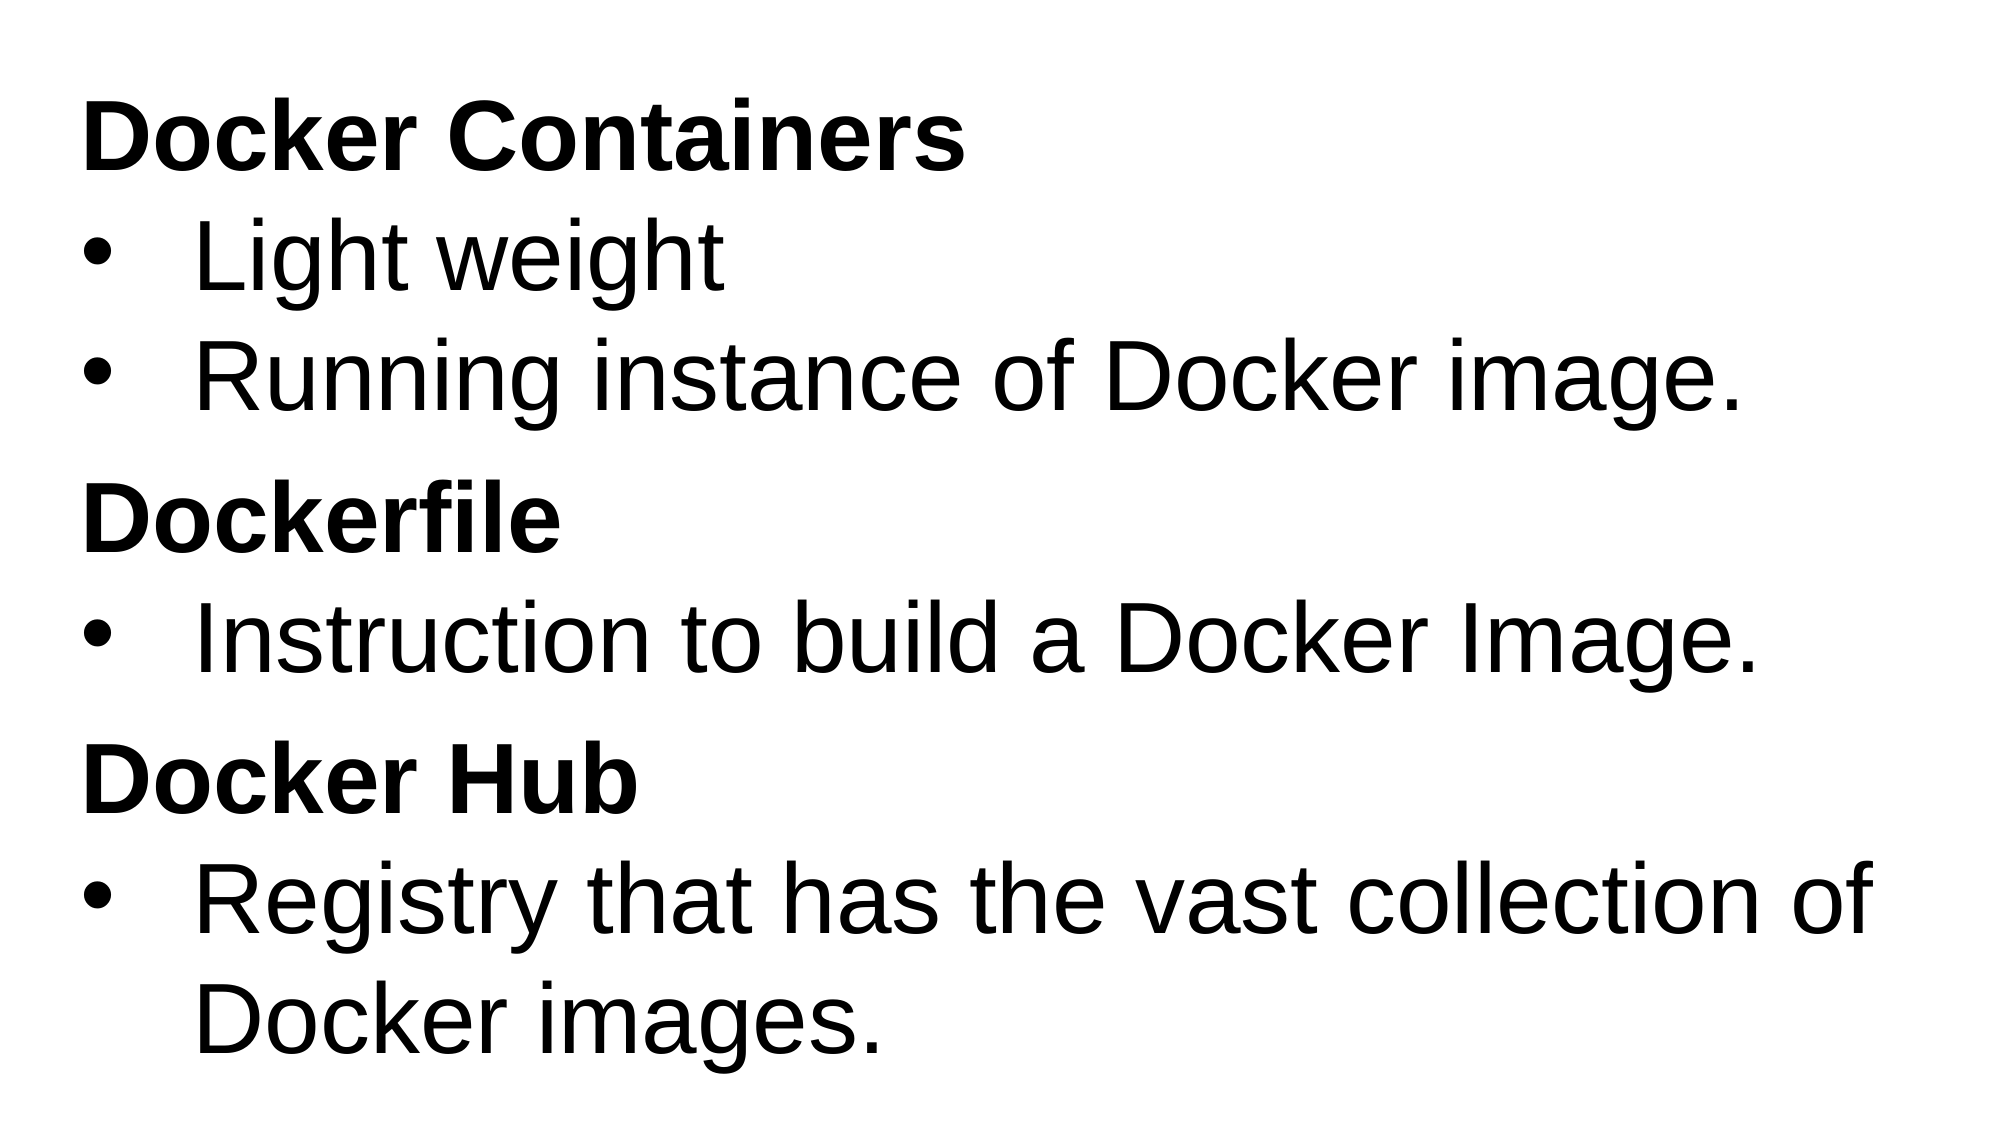

Docker Containers
Light weight
Running instance of Docker image.
Dockerfile
Instruction to build a Docker Image.
Docker Hub
Registry that has the vast collection of Docker images.